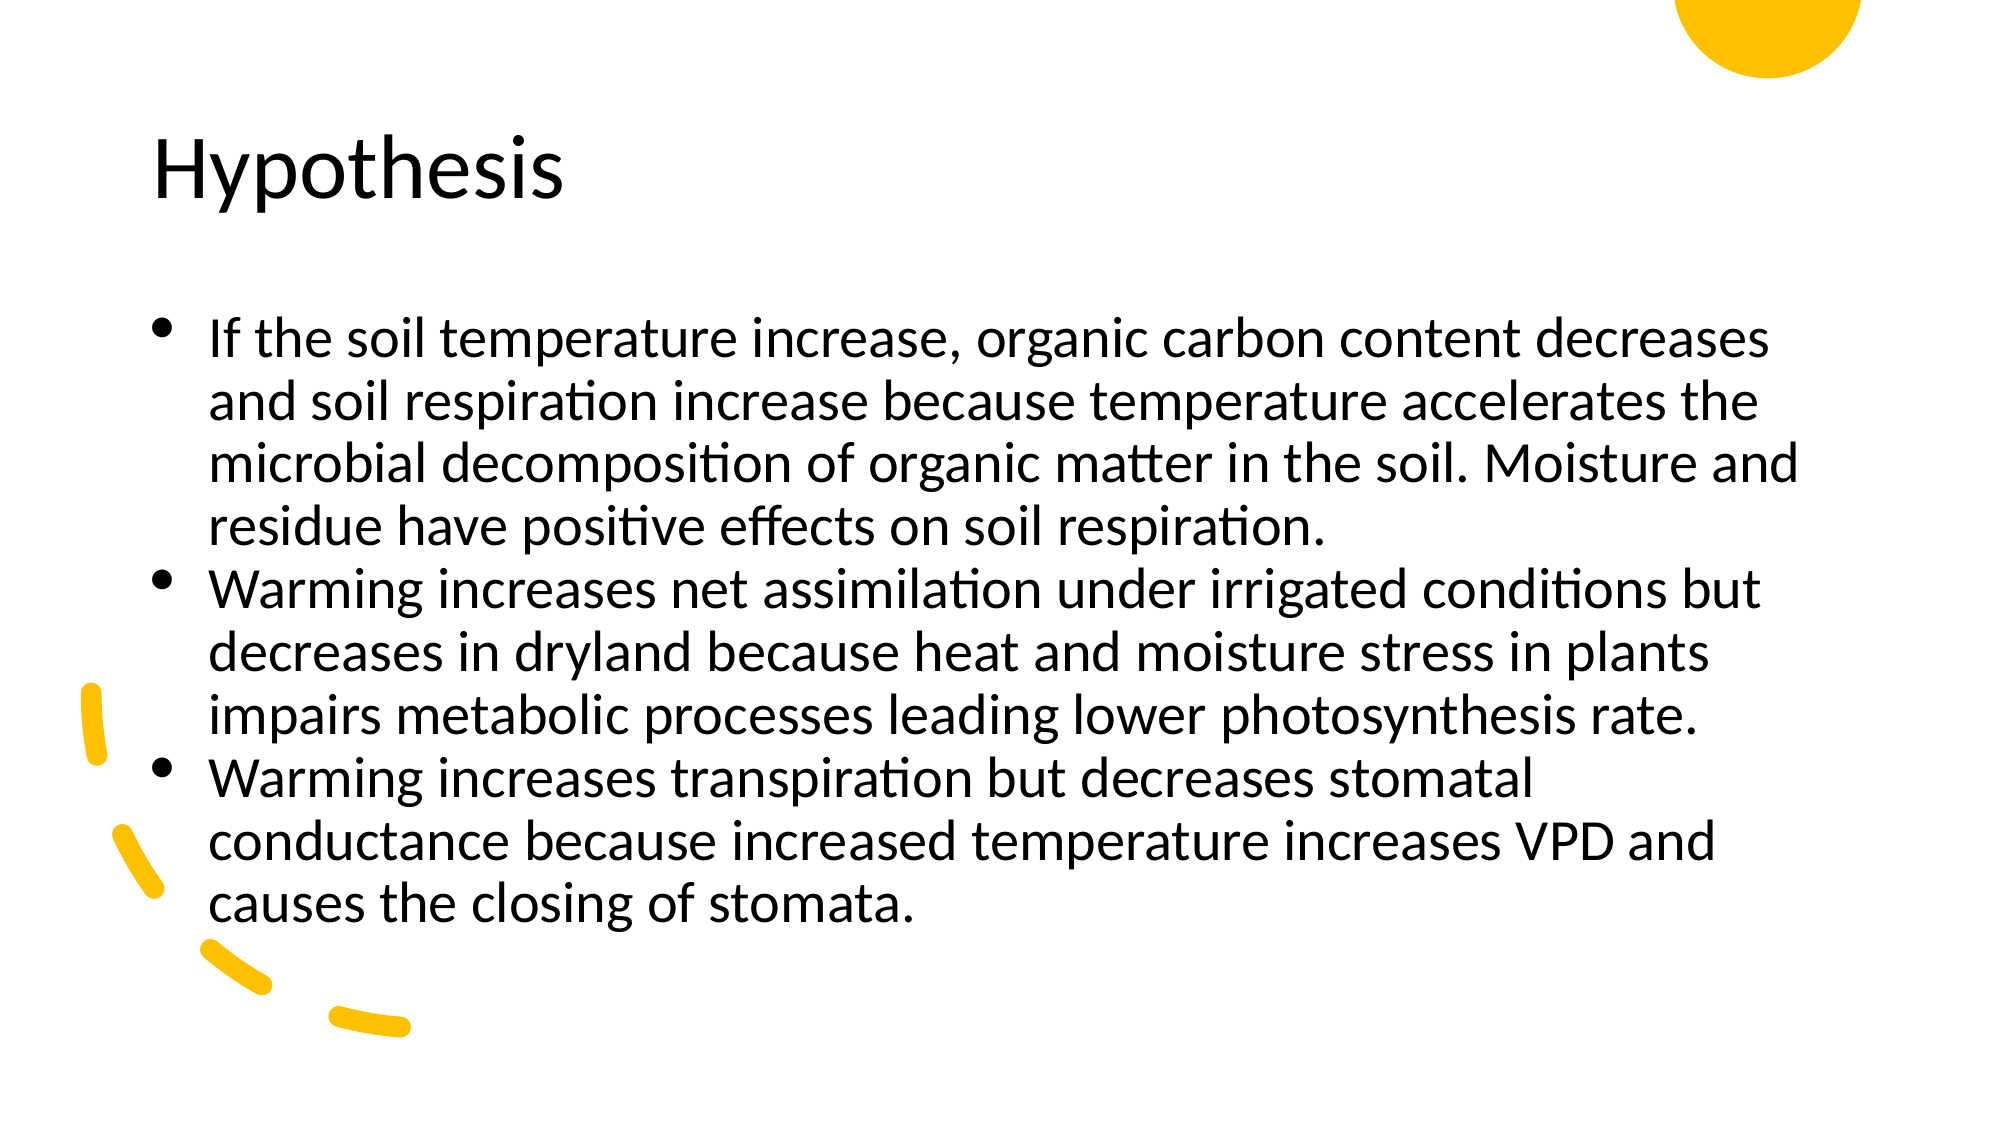

# Hypothesis
If the soil temperature increase, organic carbon content decreases and soil respiration increase because temperature accelerates the microbial decomposition of organic matter in the soil. Moisture and residue have positive effects on soil respiration.
Warming increases net assimilation under irrigated conditions but decreases in dryland because heat and moisture stress in plants impairs metabolic processes leading lower photosynthesis rate.
Warming increases transpiration but decreases stomatal conductance because increased temperature increases VPD and causes the closing of stomata.